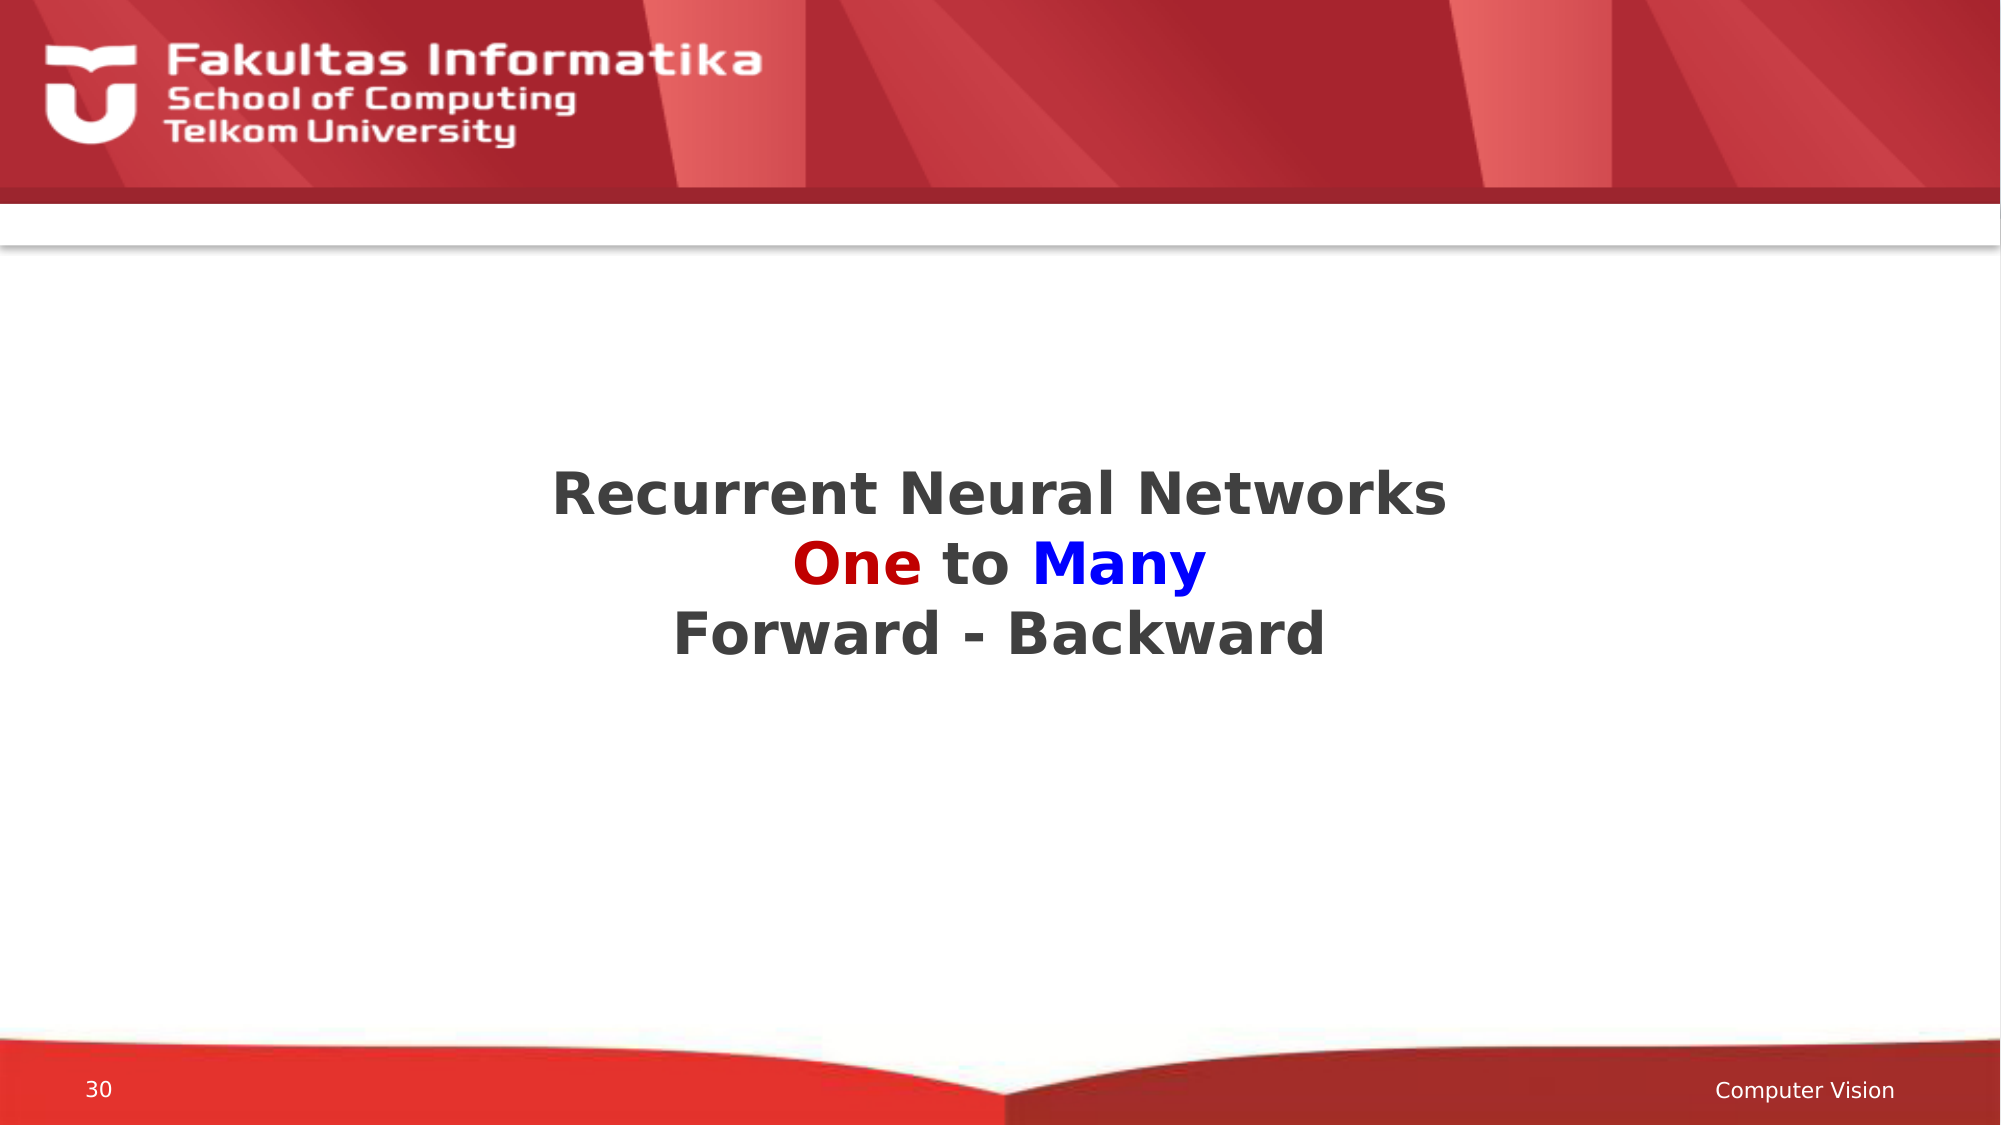

# Recurrent Neural Networks One to Many Forward - Backward
Computer Vision
30